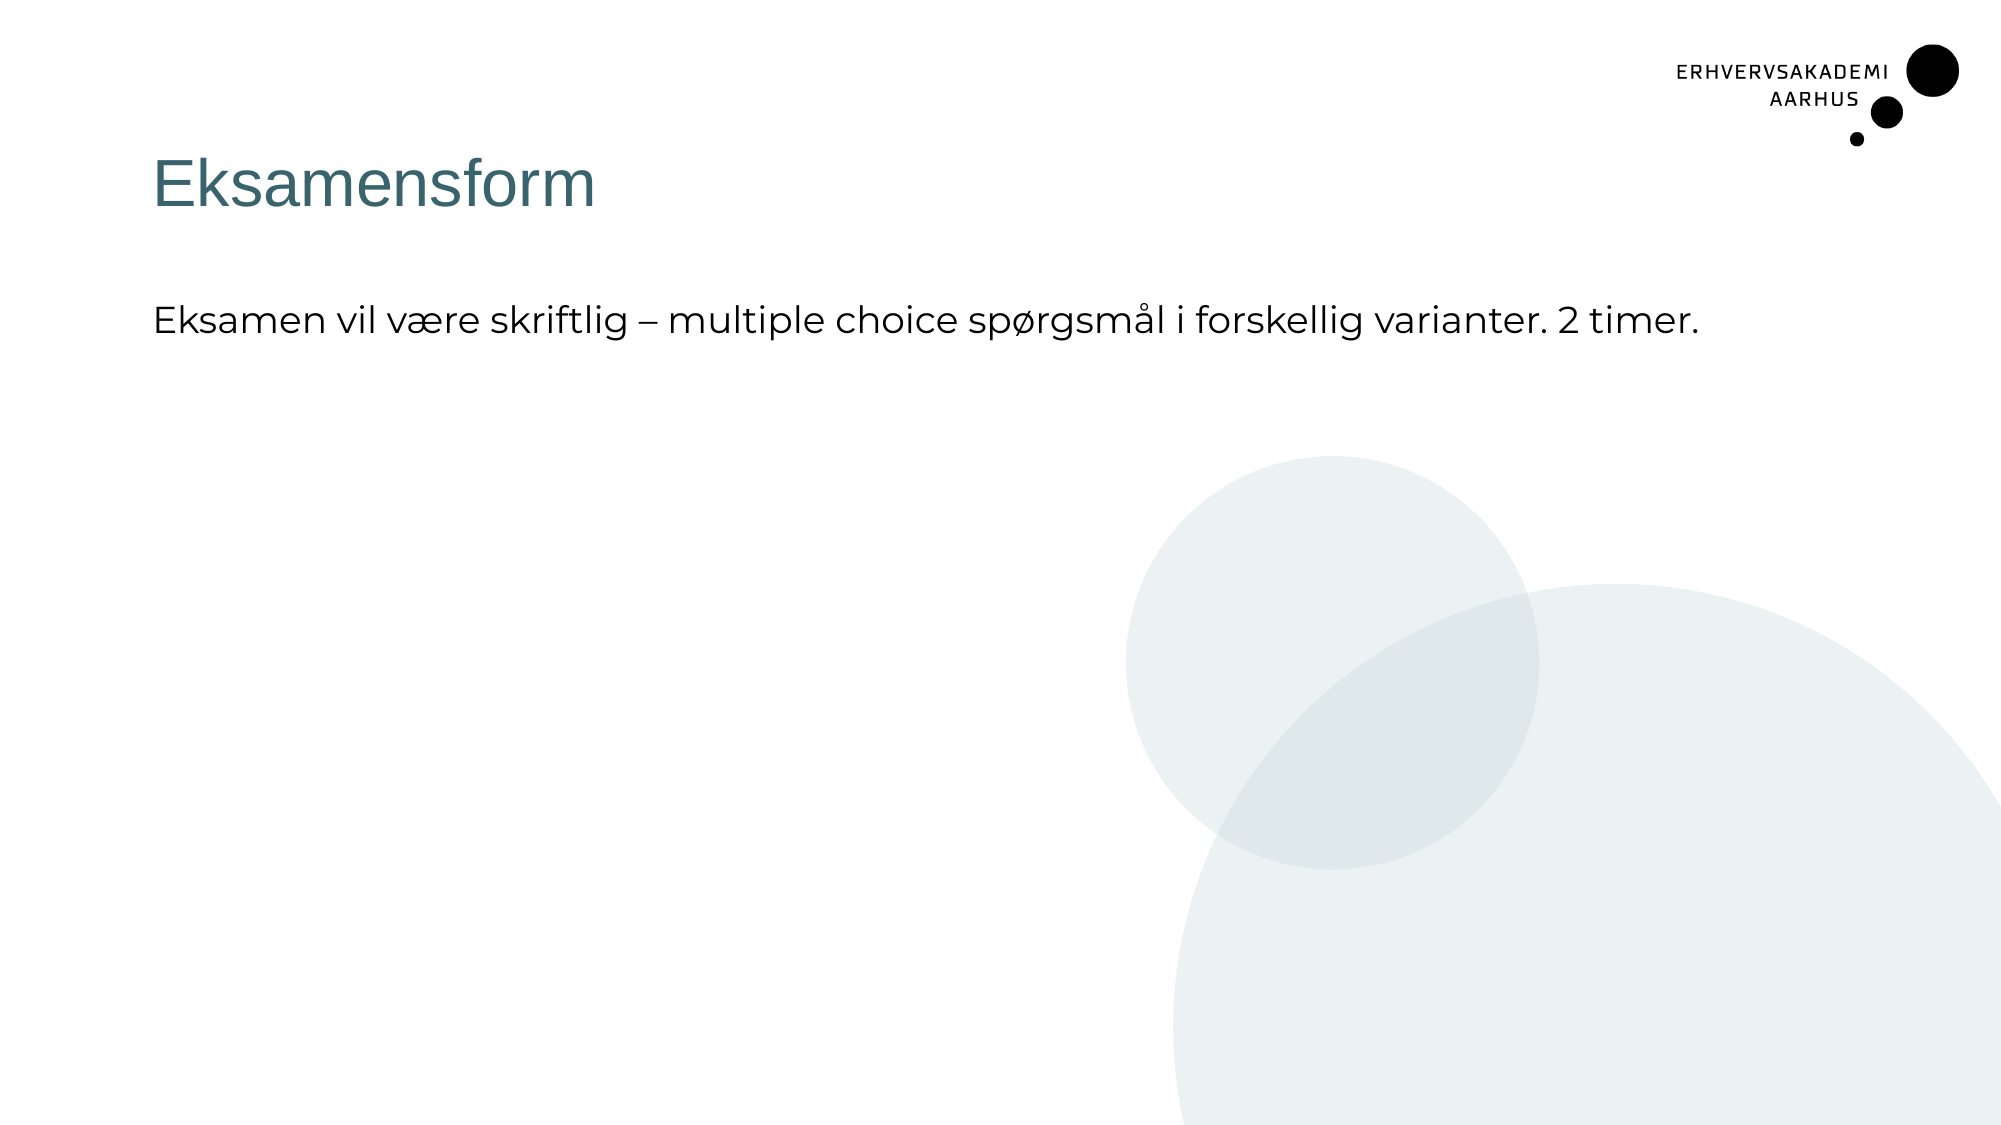

# Eksamensform
Eksamen vil være skriftlig – multiple choice spørgsmål i forskellig varianter. 2 timer.